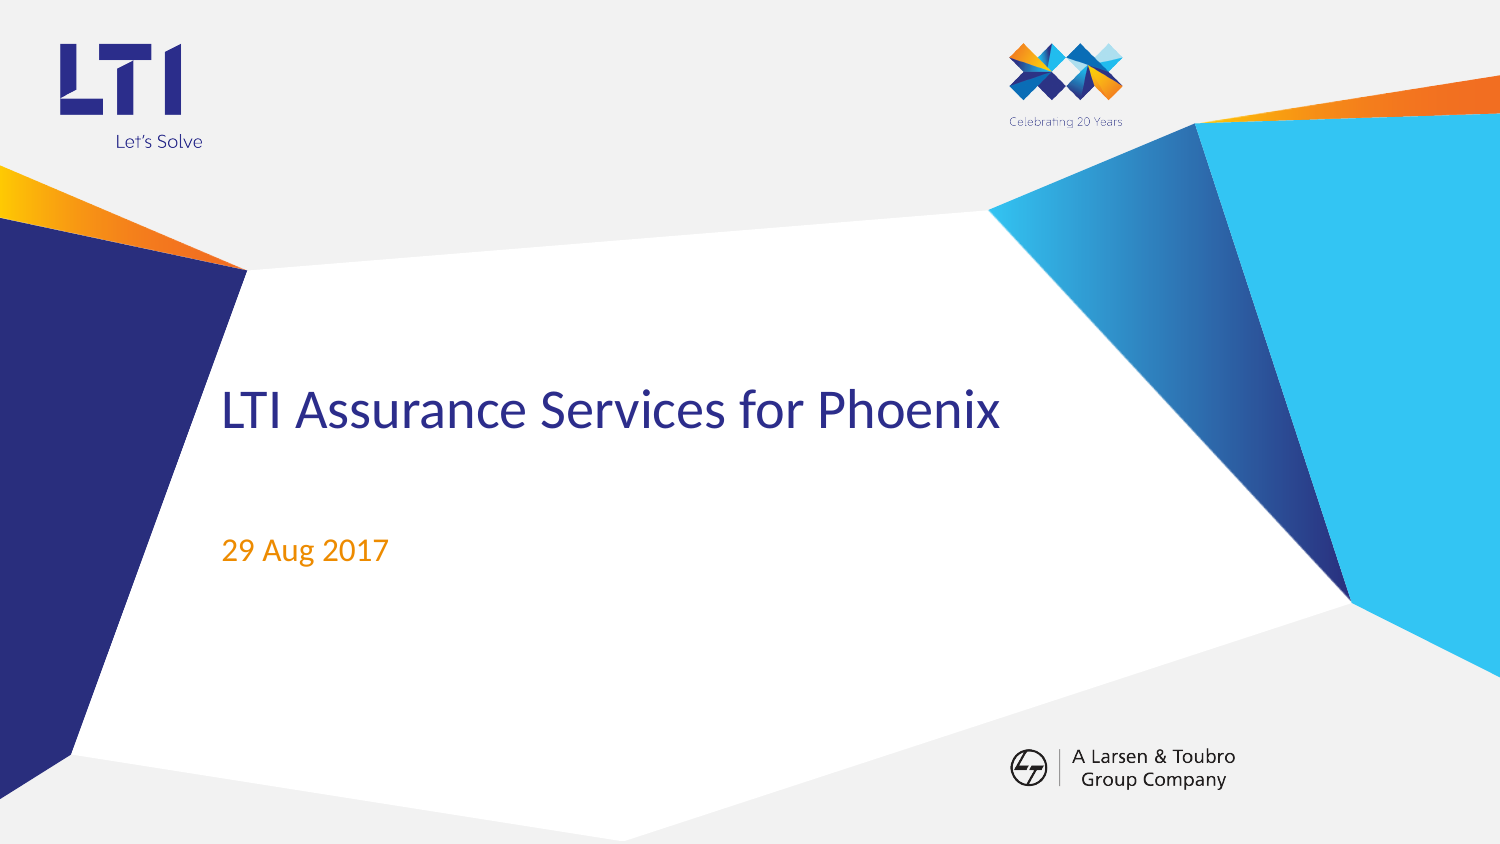

# LTI Assurance Services for Phoenix
29 Aug 2017